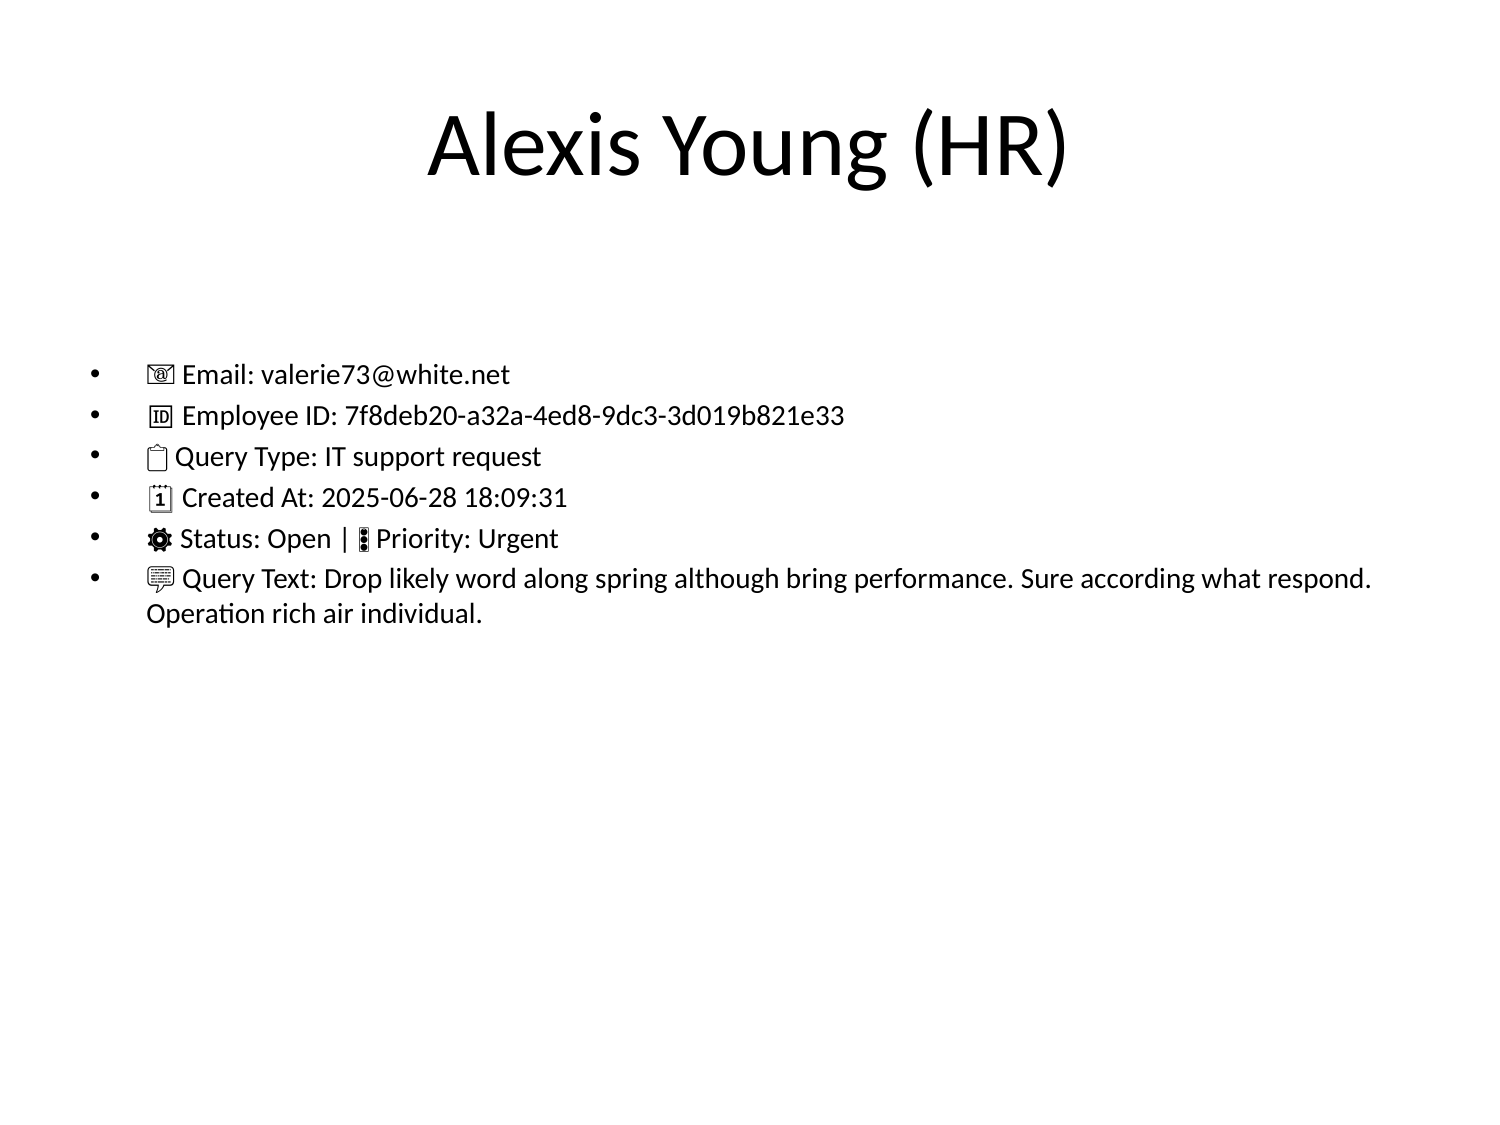

# Alexis Young (HR)

📧 Email: valerie73@white.net
🆔 Employee ID: 7f8deb20-a32a-4ed8-9dc3-3d019b821e33
📋 Query Type: IT support request
🗓 Created At: 2025-06-28 18:09:31
⚙ Status: Open | 🚦 Priority: Urgent
💬 Query Text: Drop likely word along spring although bring performance. Sure according what respond. Operation rich air individual.